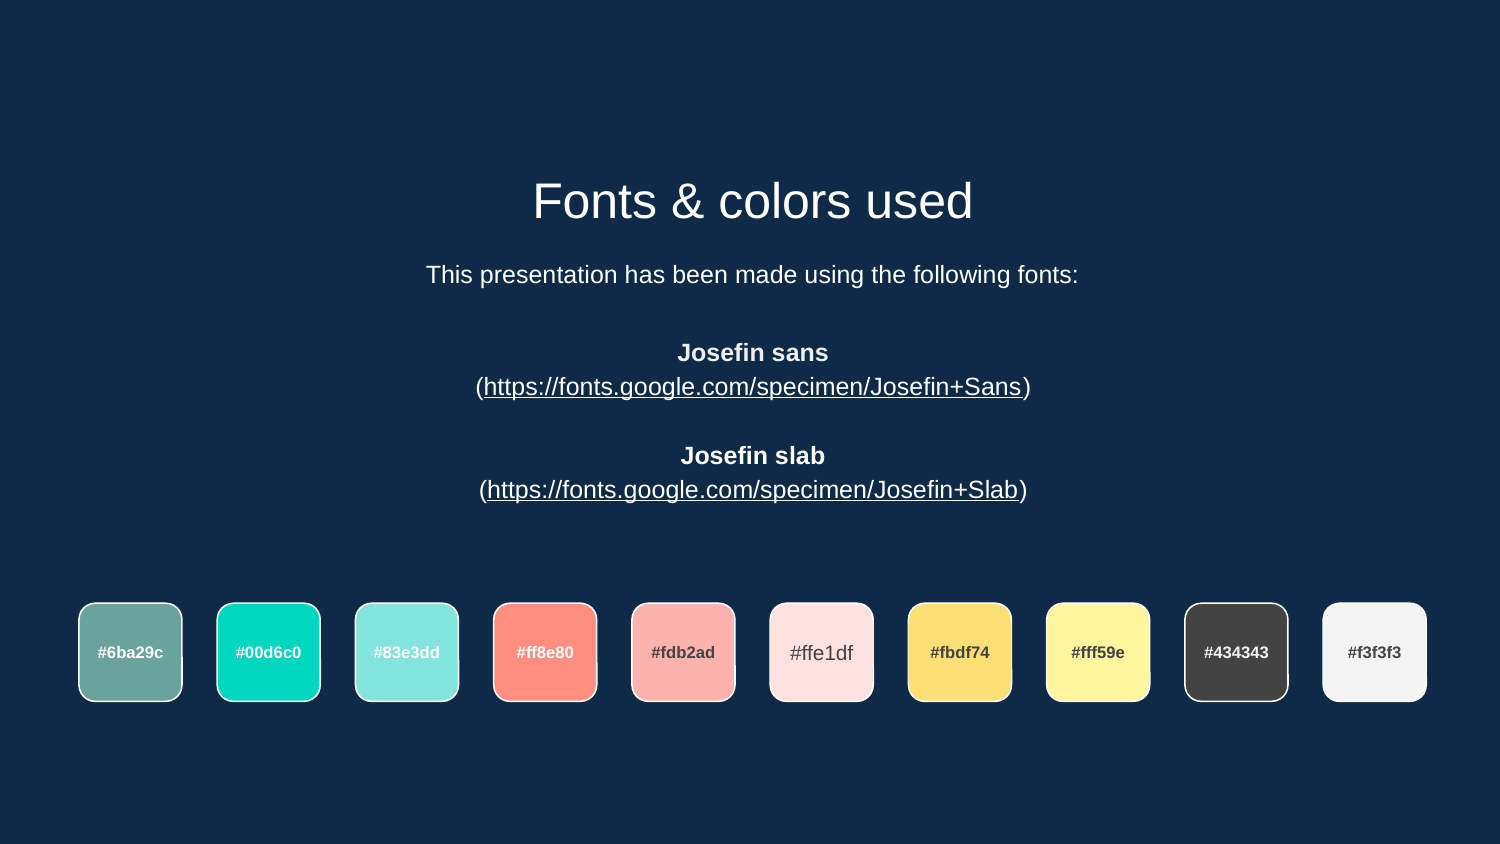

Fonts & colors used
This presentation has been made using the following fonts:

Josefin sans
(https://fonts.google.com/specimen/Josefin+Sans)

Josefin slab
(https://fonts.google.com/specimen/Josefin+Slab)

#6ba29c

#00d6c0

#83e3dd

#ff8e80

#fdb2ad

#ffe1df

#fbdf74

#fff59e

#434343

#f3f3f3